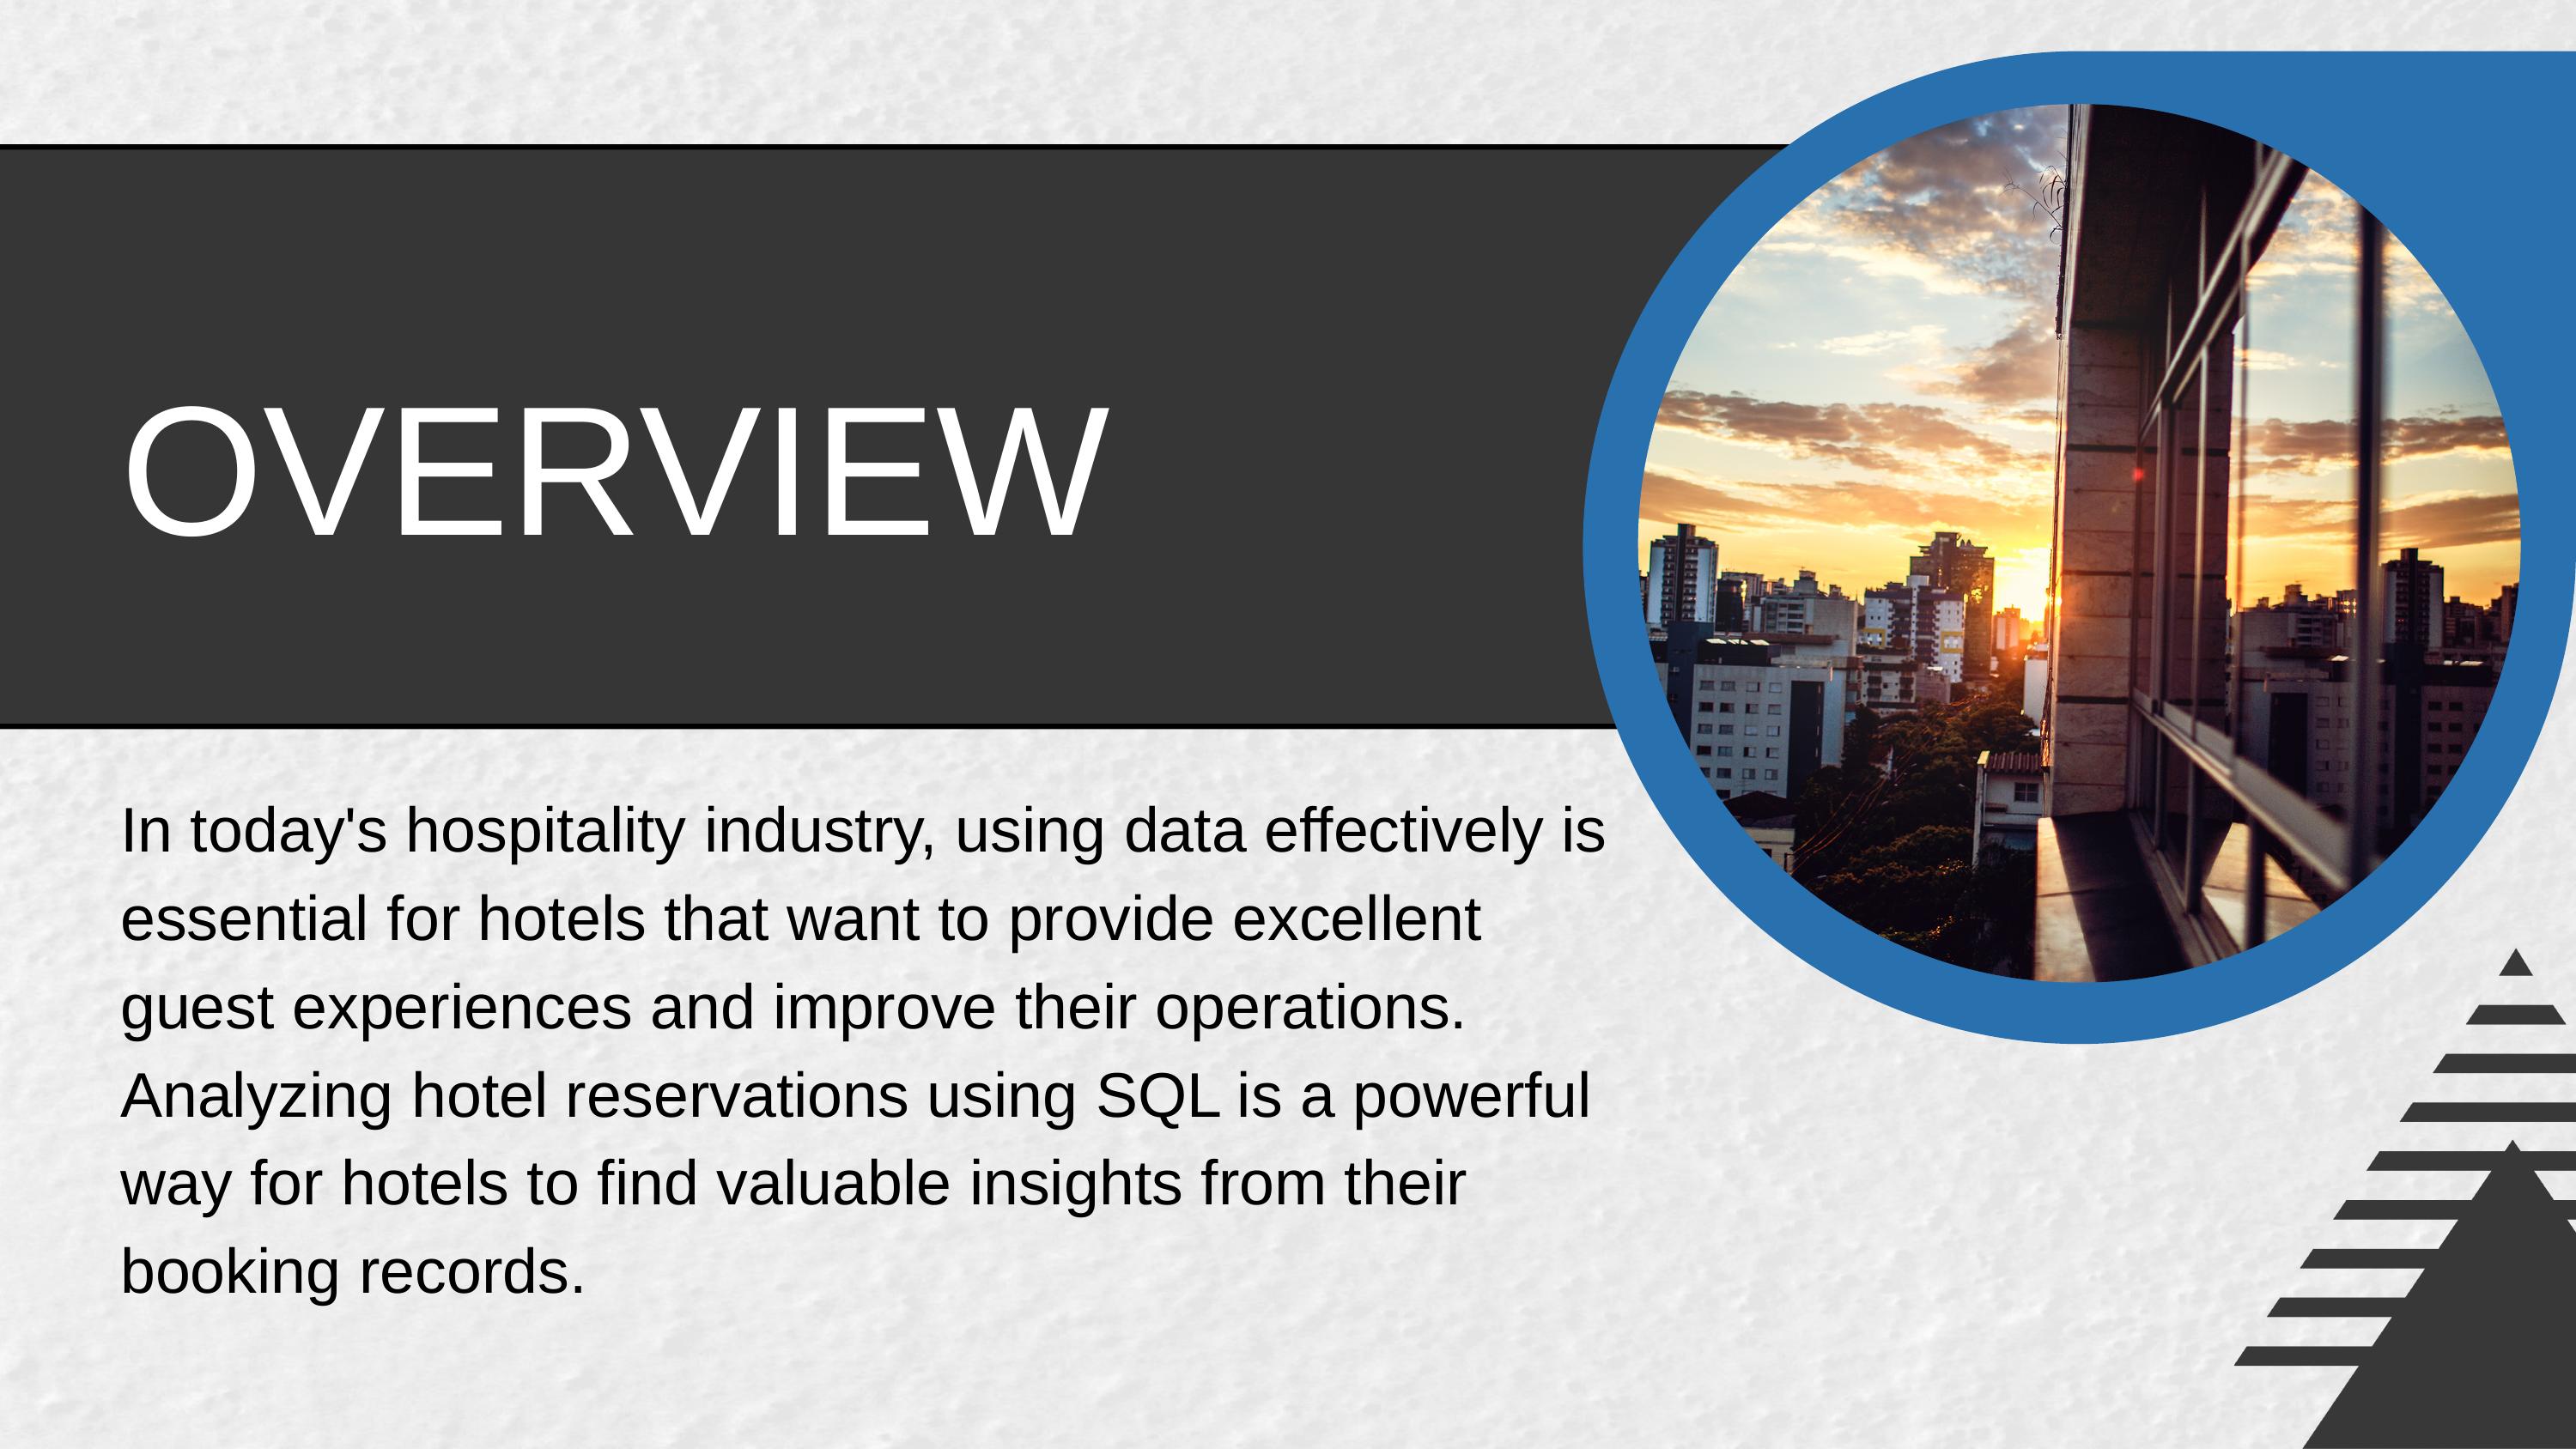

OVERVIEW

In today's hospitality industry, using data effectively is essential for hotels that want to provide excellent guest experiences and improve their operations. Analyzing hotel reservations using SQL is a powerful way for hotels to find valuable insights from their booking records.